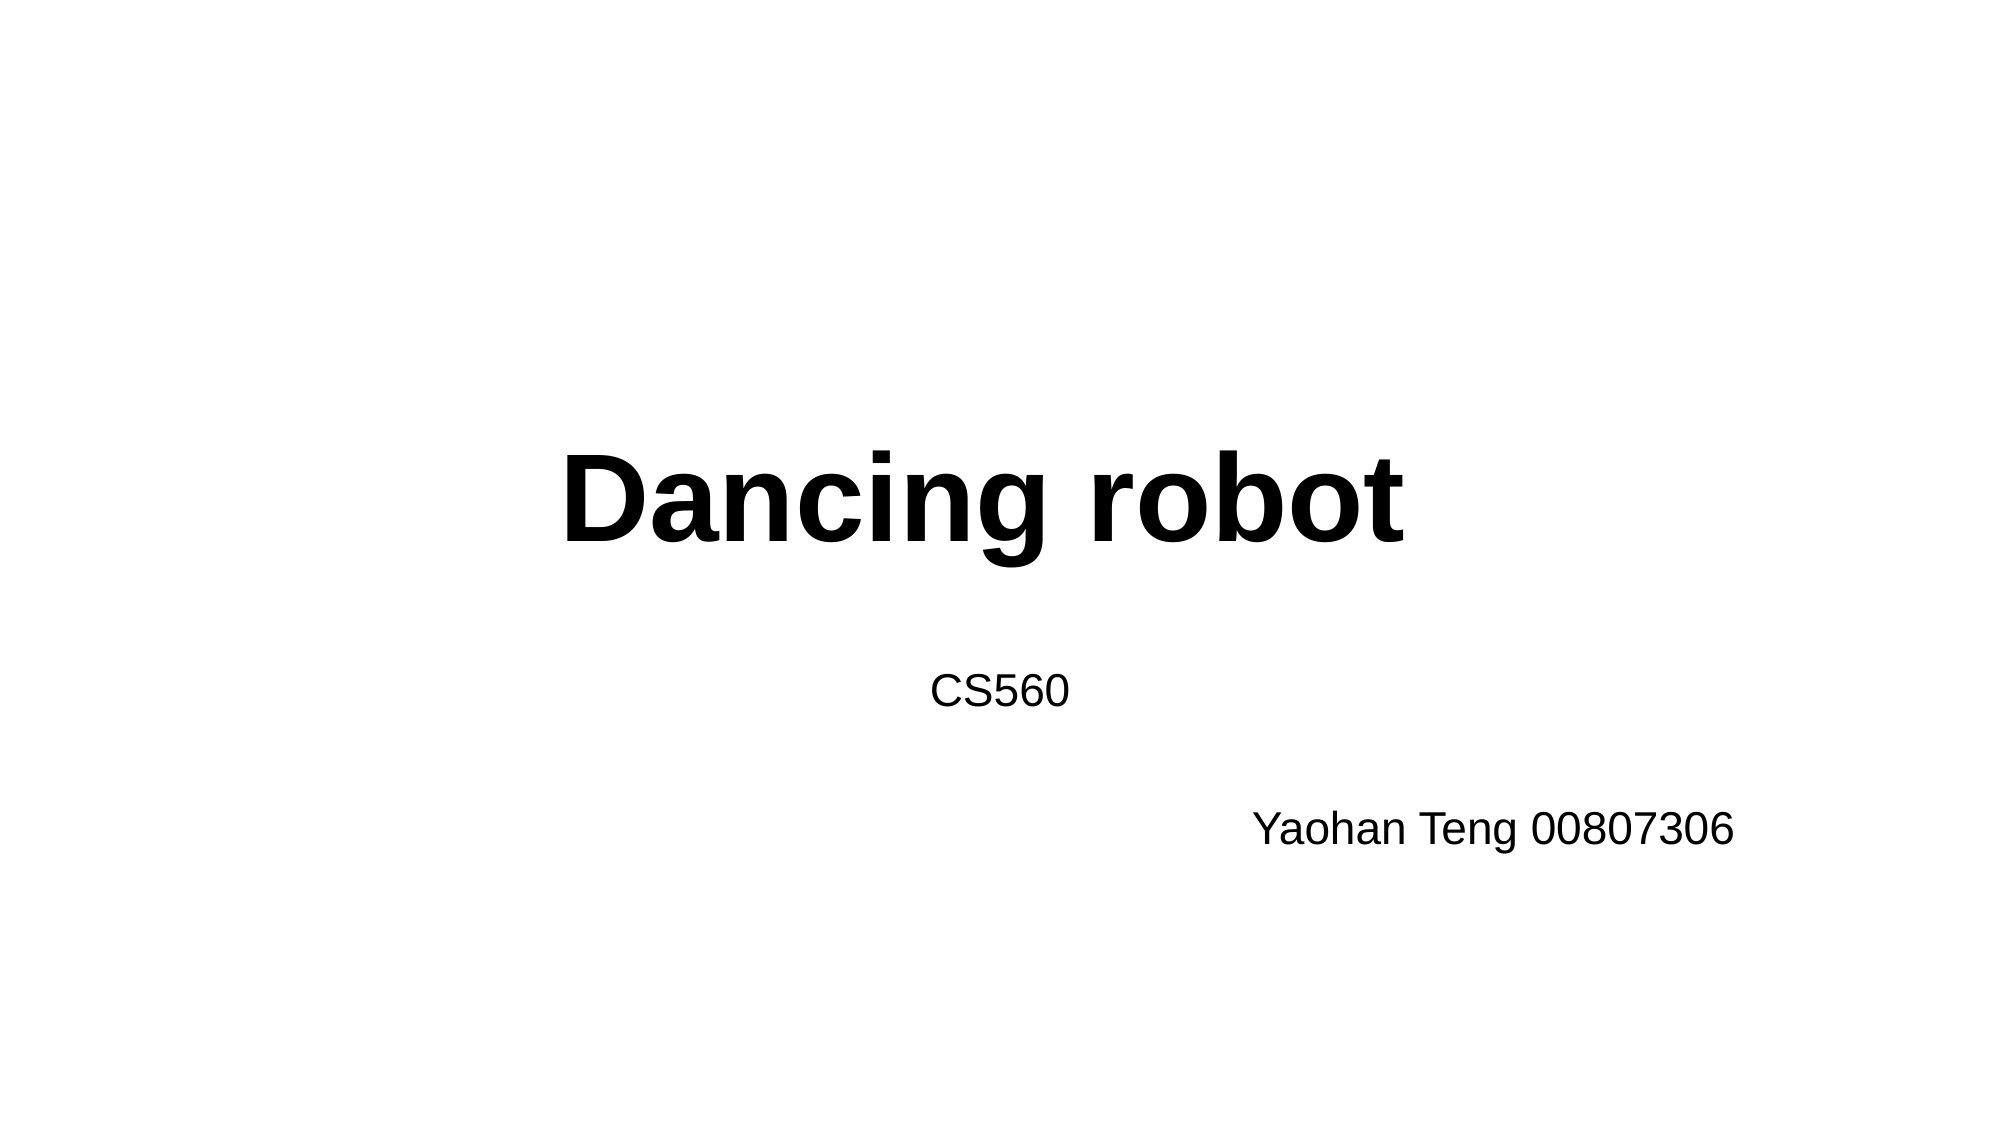

# Dancing robot

CS560

                                  Yaohan Teng 00807306